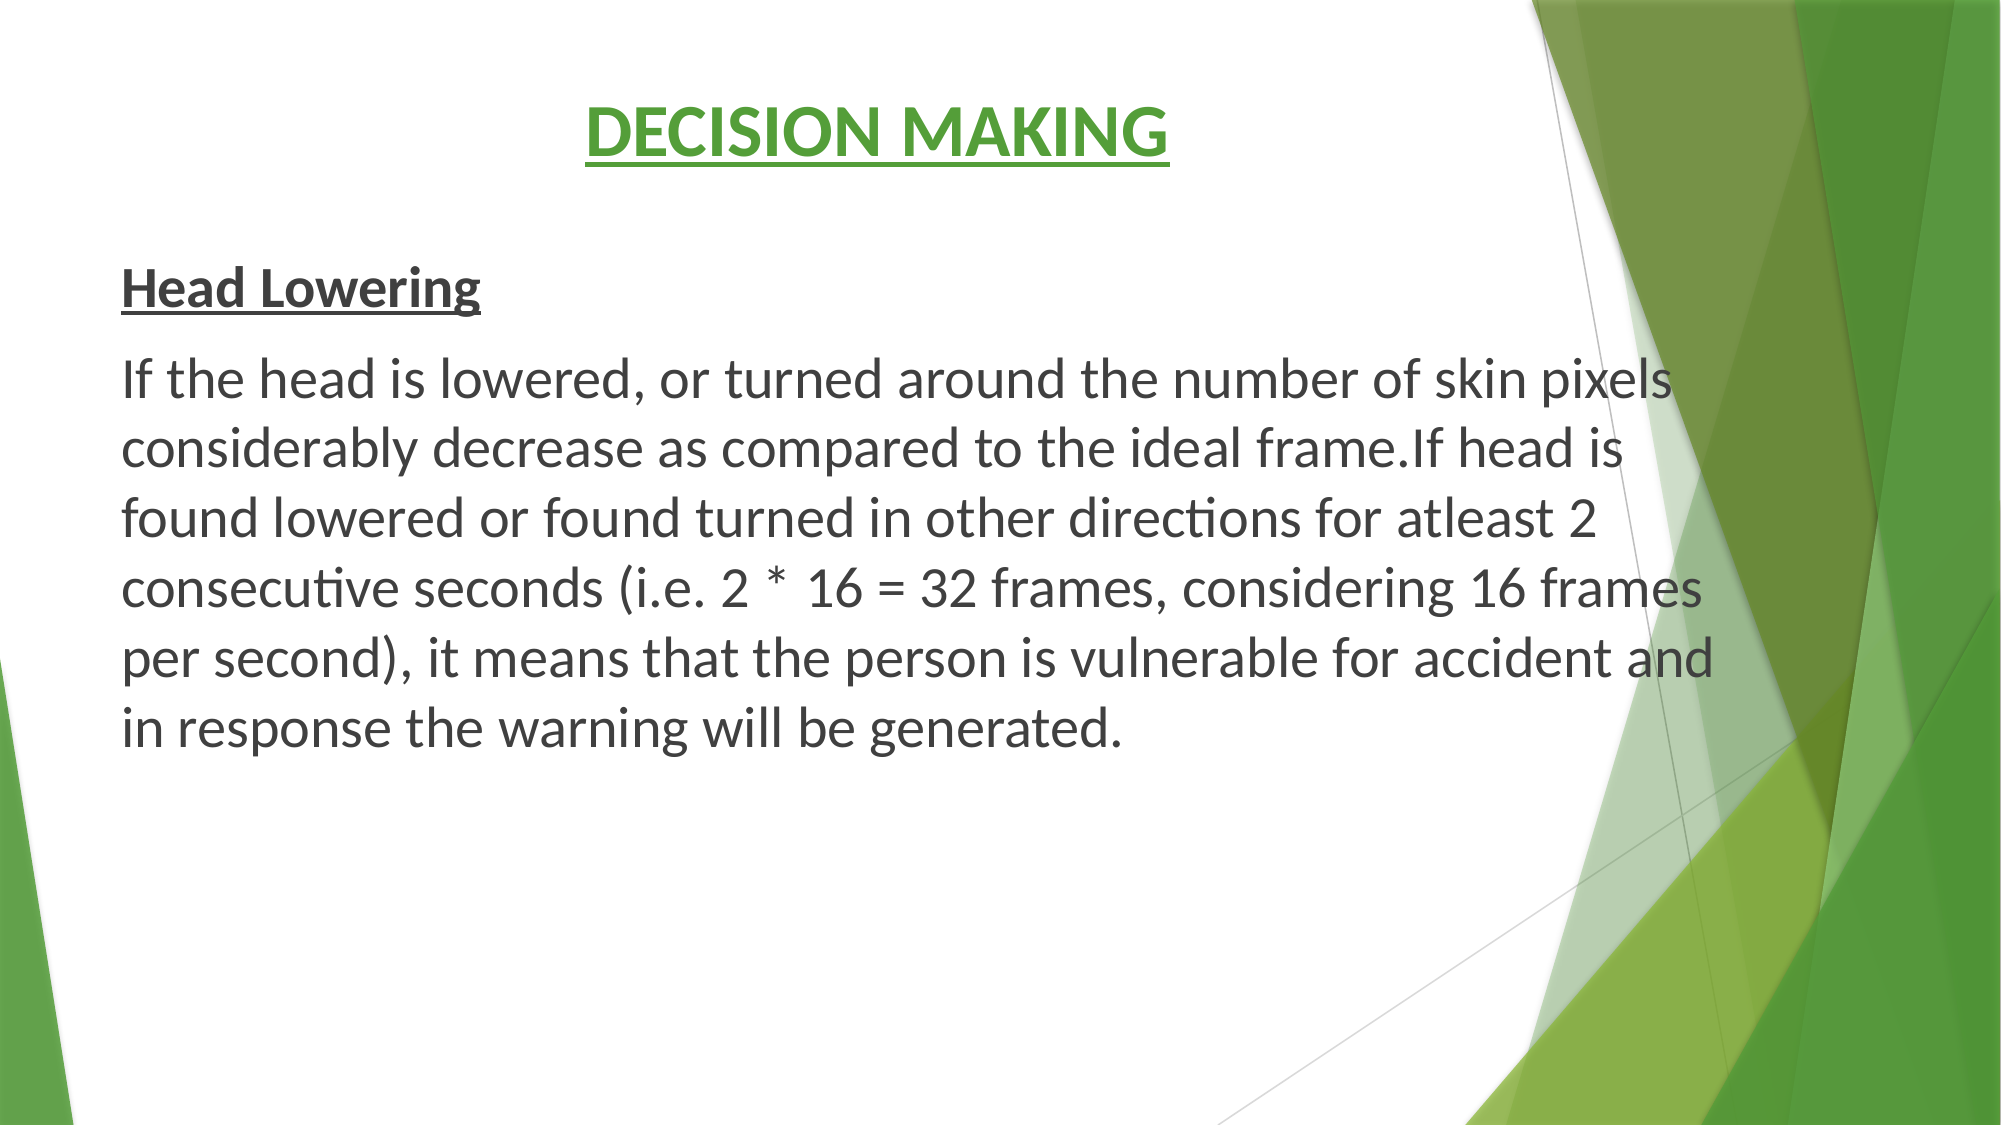

# DECISION MAKING
Head Lowering
If the head is lowered, or turned around the number of skin pixels considerably decrease as compared to the ideal frame.If head is found lowered or found turned in other directions for atleast 2 consecutive seconds (i.e. 2 * 16 = 32 frames, considering 16 frames per second), it means that the person is vulnerable for accident and in response the warning will be generated.